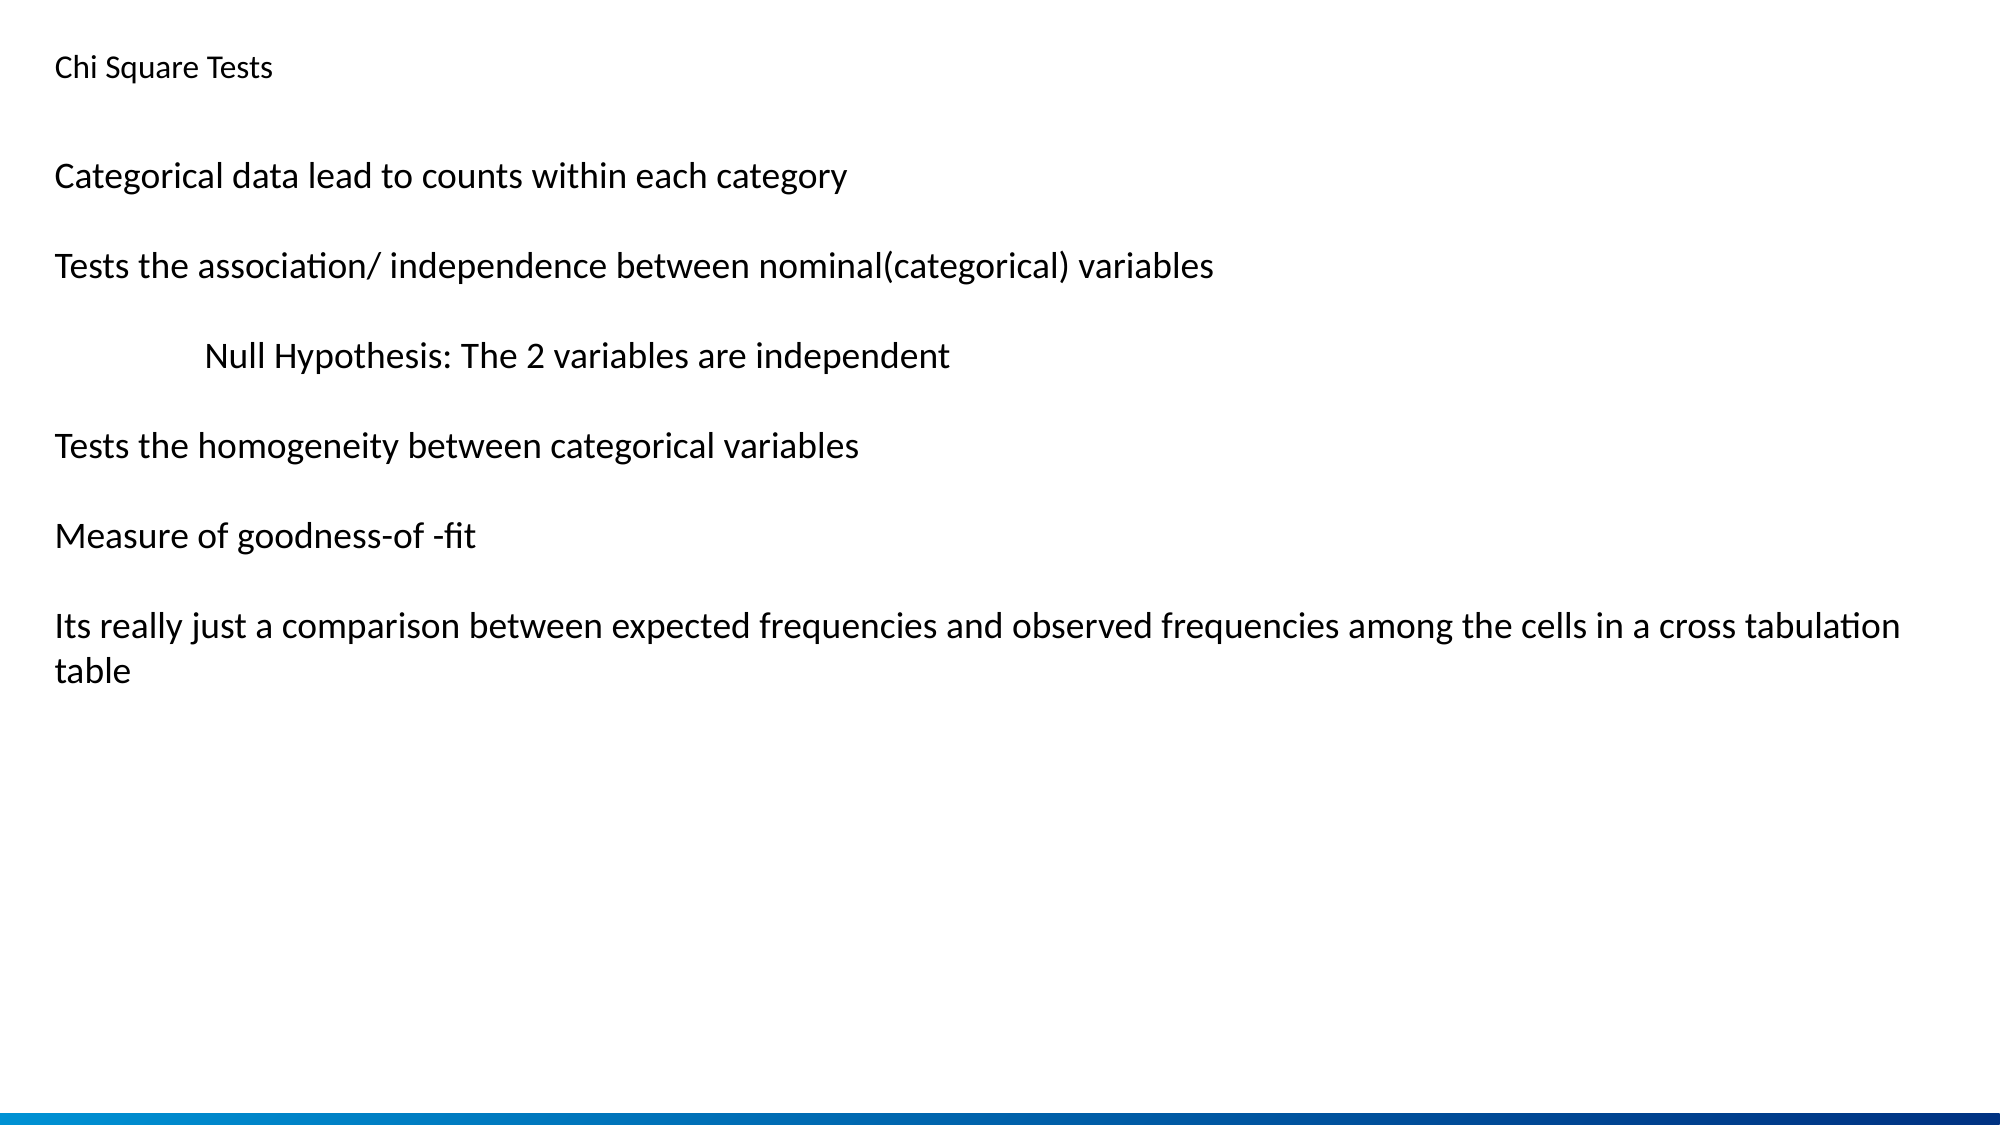

# Chi Square Tests
Categorical data lead to counts within each category

Tests the association/ independence between nominal(categorical) variables

	Null Hypothesis: The 2 variables are independent
Tests the homogeneity between categorical variables

Measure of goodness-of -fit
Its really just a comparison between expected frequencies and observed frequencies among the cells in a cross tabulation table